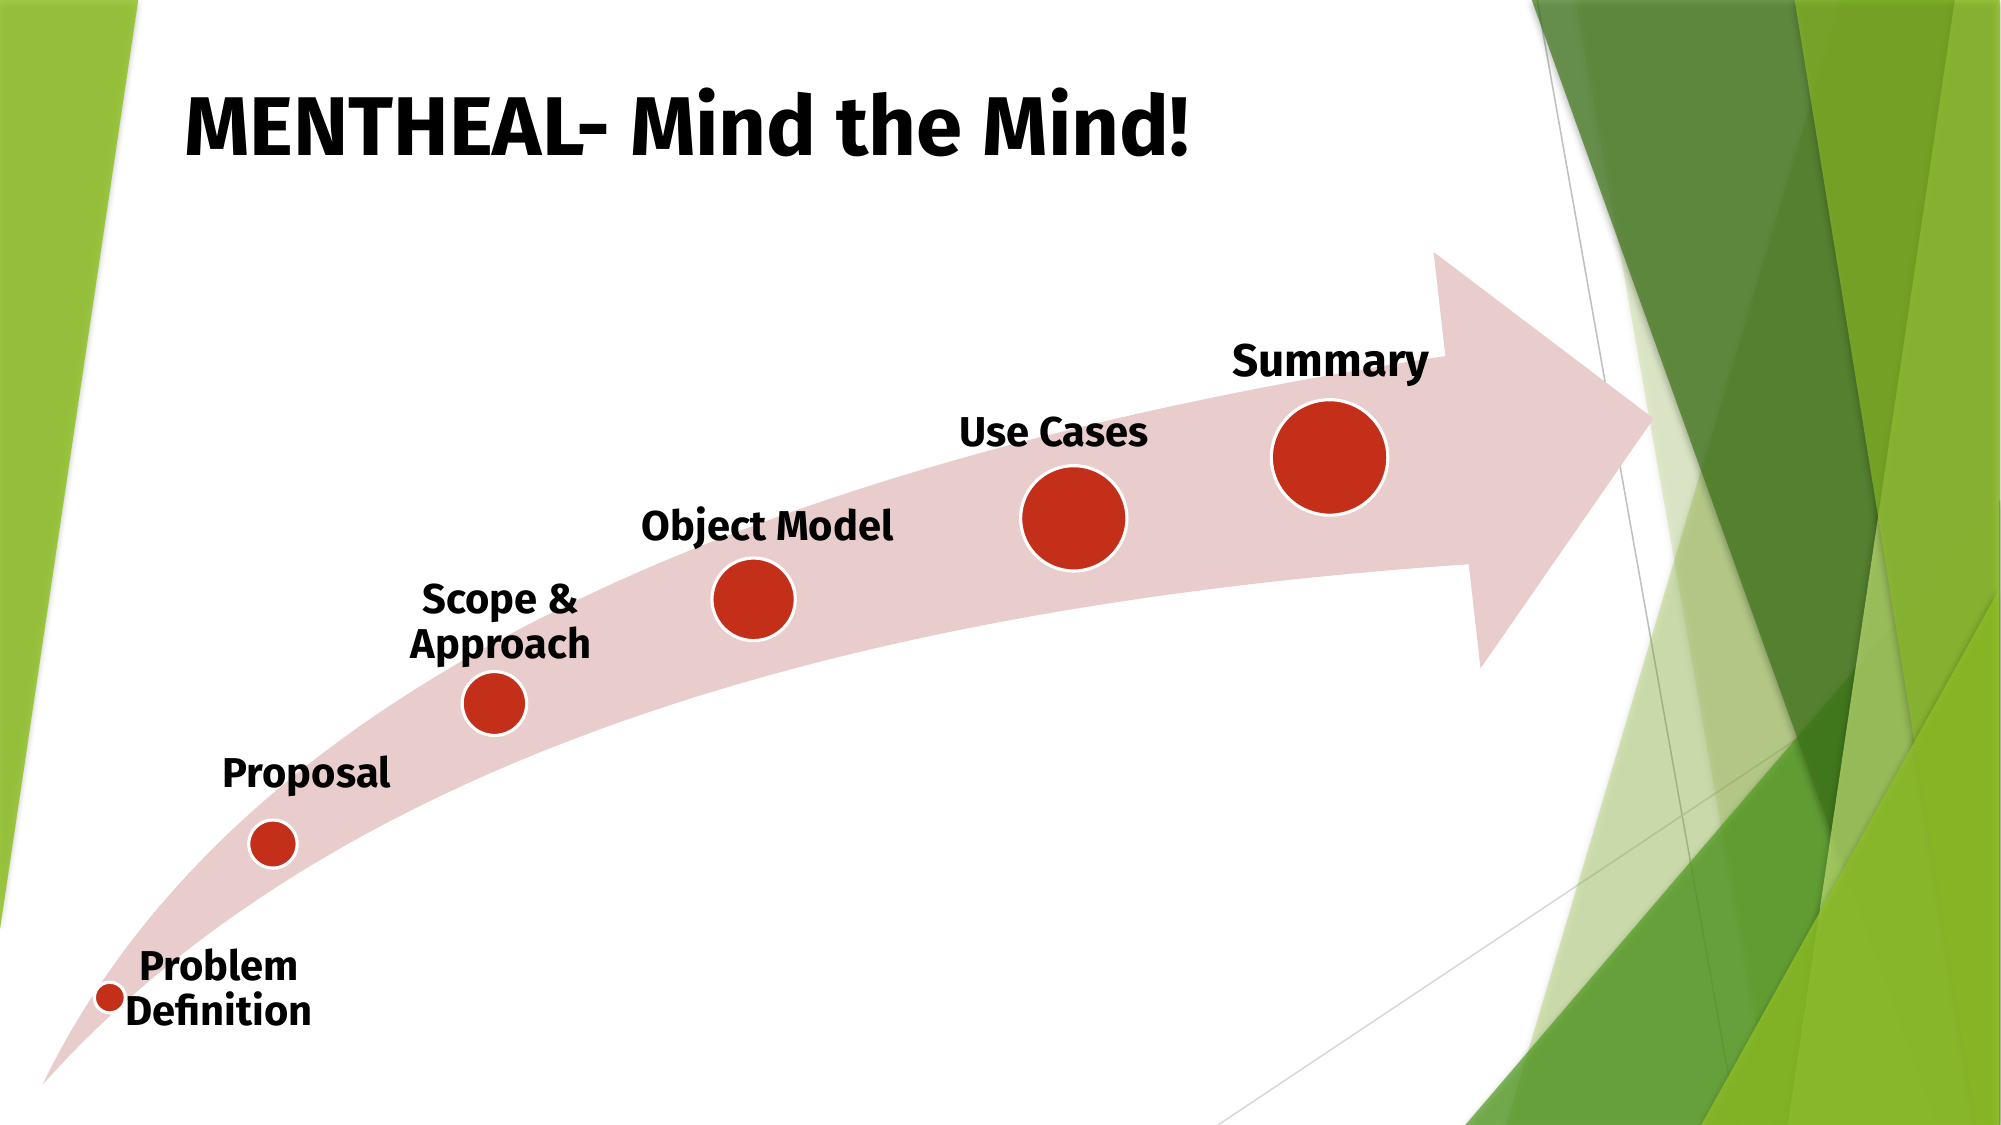

MENTHEAL- Mind the Mind!
Problem Definition

Proposal

Scope & Approach

Object Model

Use Cases

Summary